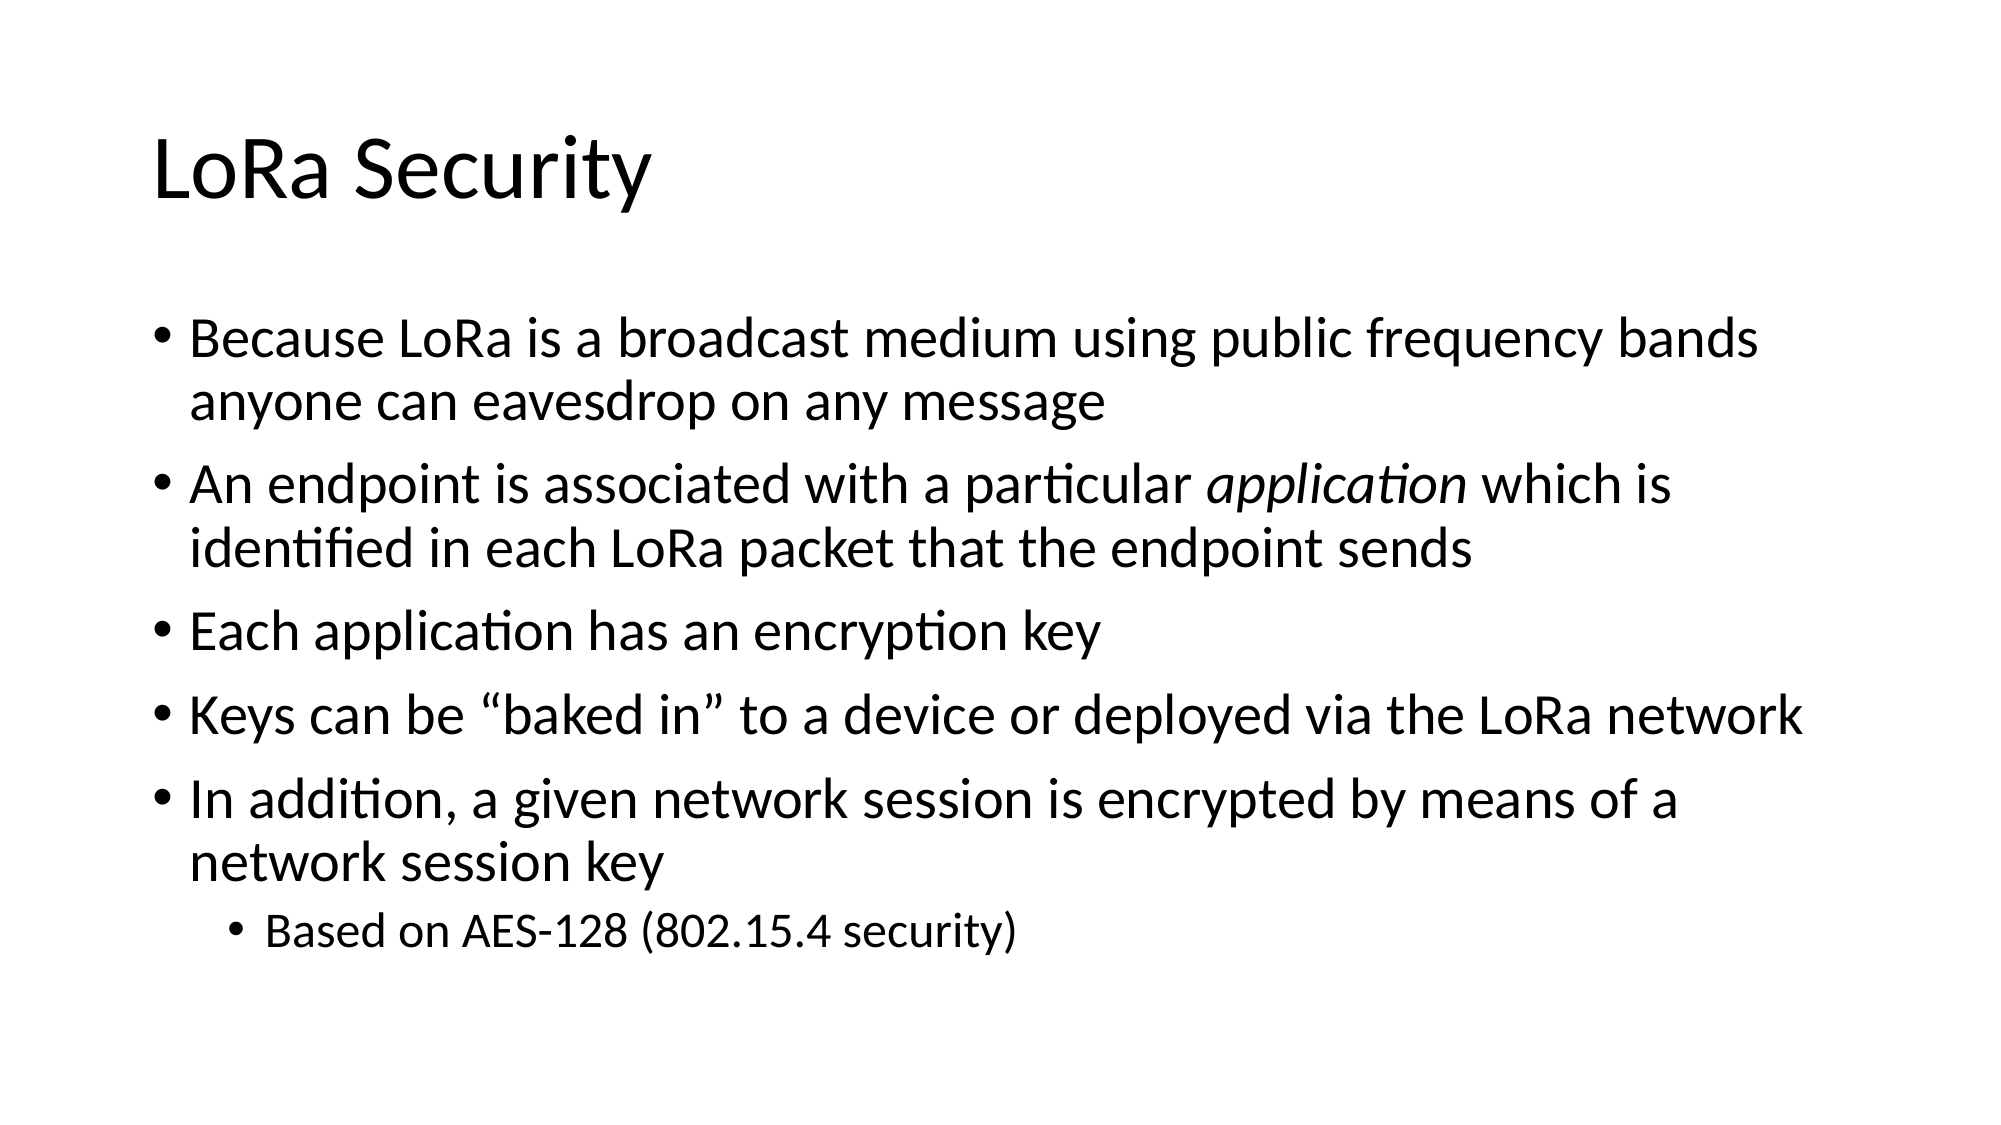

# LoRa Security
Because LoRa is a broadcast medium using public frequency bands anyone can eavesdrop on any message
An endpoint is associated with a particular application which is identified in each LoRa packet that the endpoint sends
Each application has an encryption key
Keys can be “baked in” to a device or deployed via the LoRa network
In addition, a given network session is encrypted by means of a network session key
Based on AES-128 (802.15.4 security)